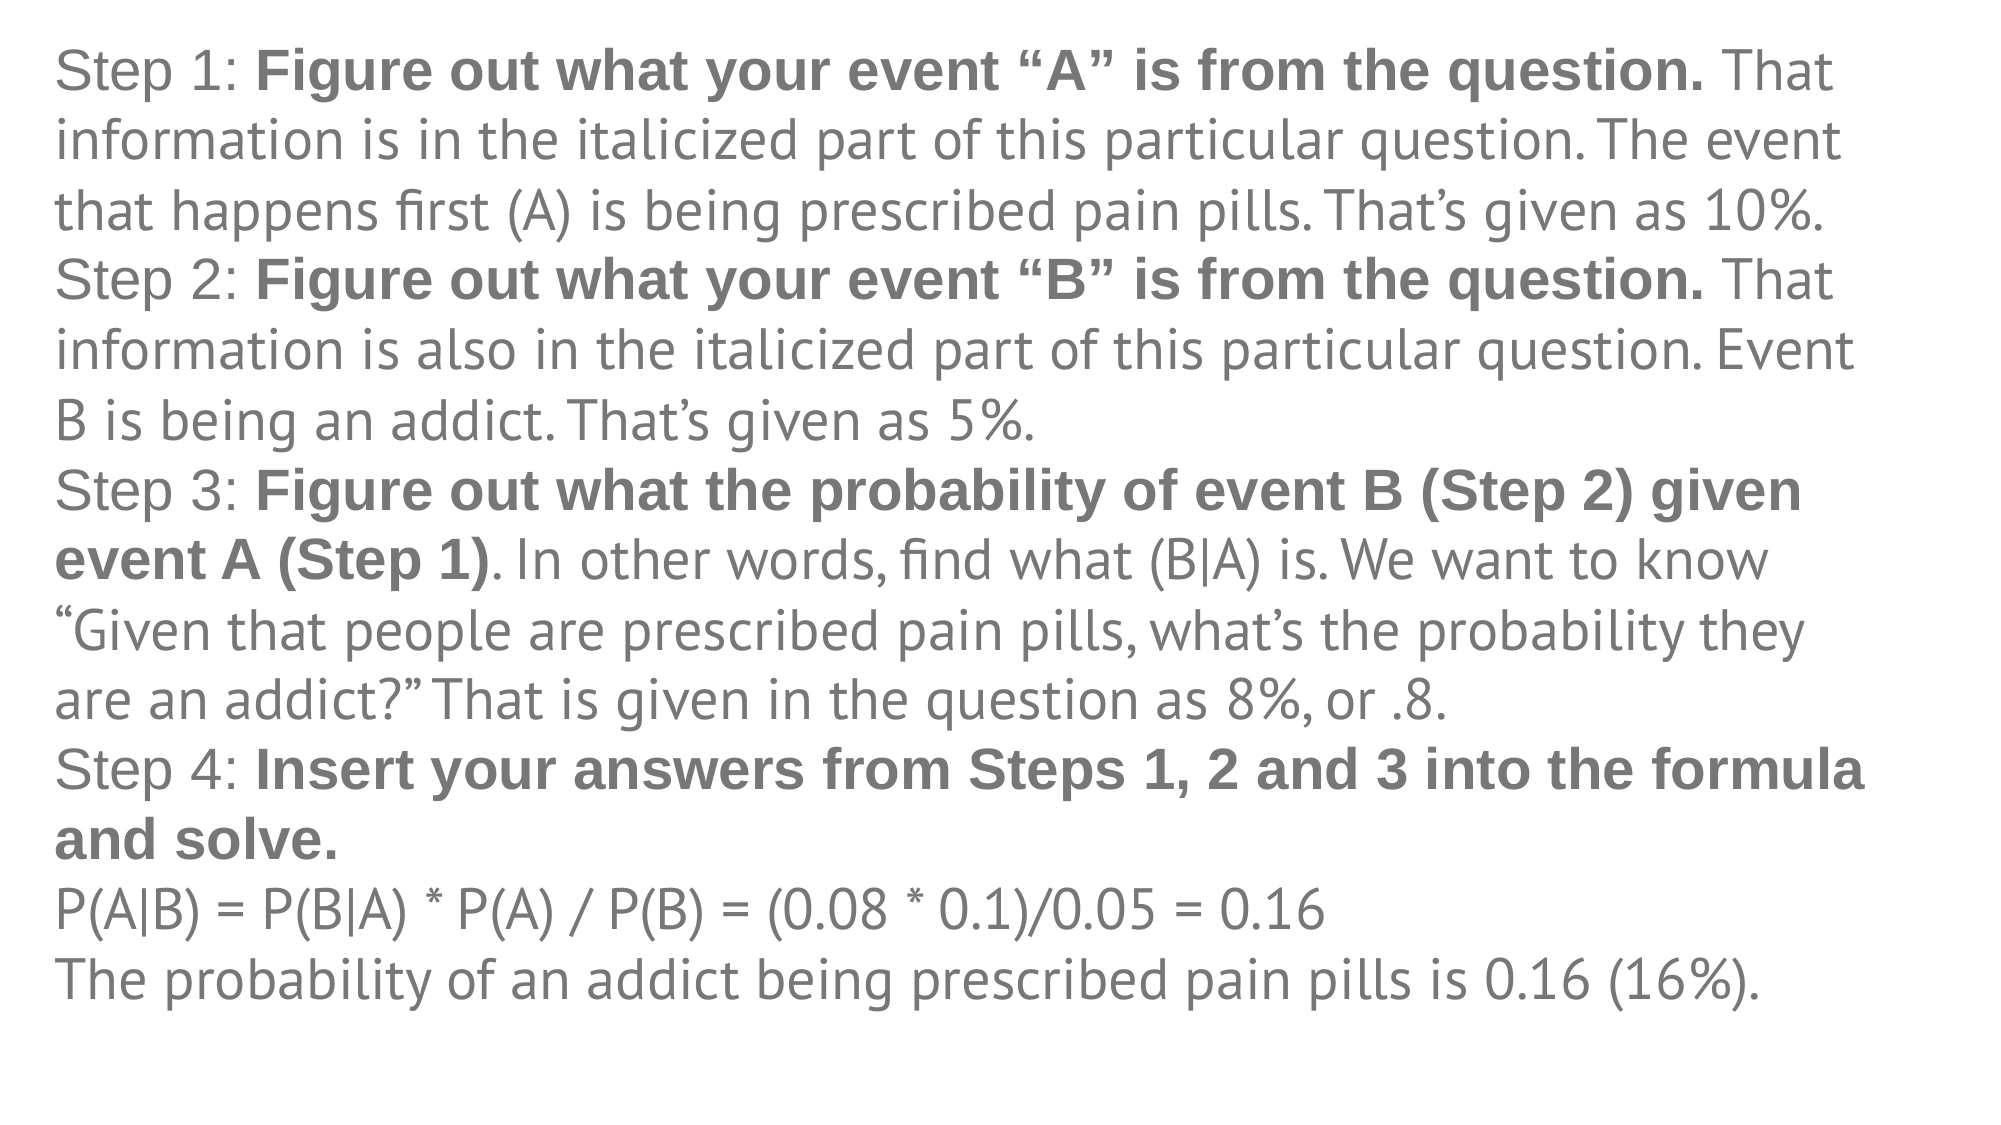

Step 1: Figure out what your event “A” is from the question. That information is in the italicized part of this particular question. The event that happens first (A) is being prescribed pain pills. That’s given as 10%.
Step 2: Figure out what your event “B” is from the question. That information is also in the italicized part of this particular question. Event B is being an addict. That’s given as 5%.
Step 3: Figure out what the probability of event B (Step 2) given event A (Step 1). In other words, find what (B|A) is. We want to know “Given that people are prescribed pain pills, what’s the probability they are an addict?” That is given in the question as 8%, or .8.
Step 4: Insert your answers from Steps 1, 2 and 3 into the formula and solve.
P(A|B) = P(B|A) * P(A) / P(B) = (0.08 * 0.1)/0.05 = 0.16
The probability of an addict being prescribed pain pills is 0.16 (16%).